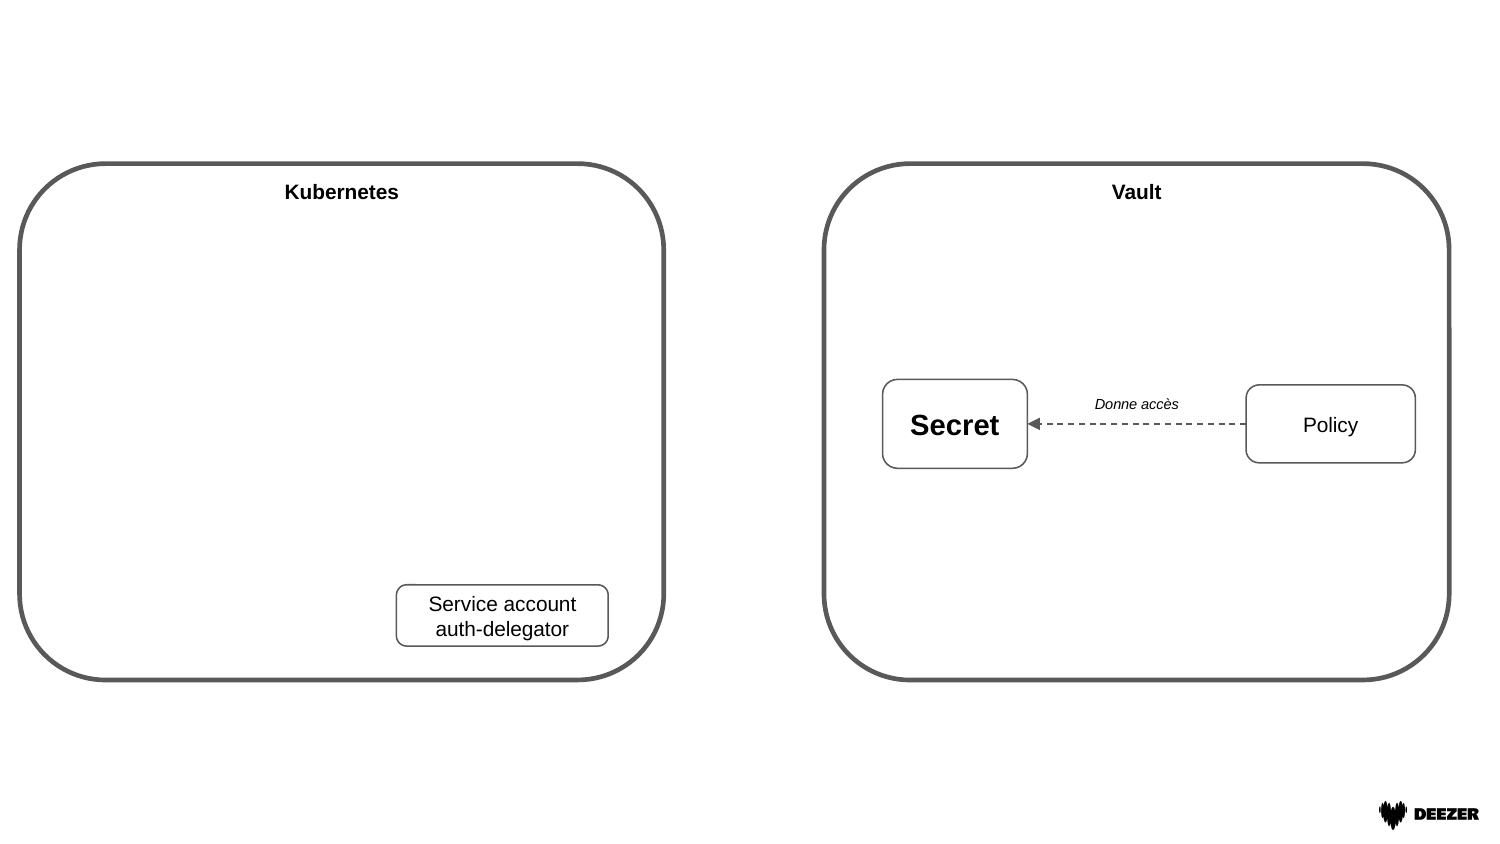

Kubernetes

Vault
Secret
Donne accès
Policy
Service account auth-delegator